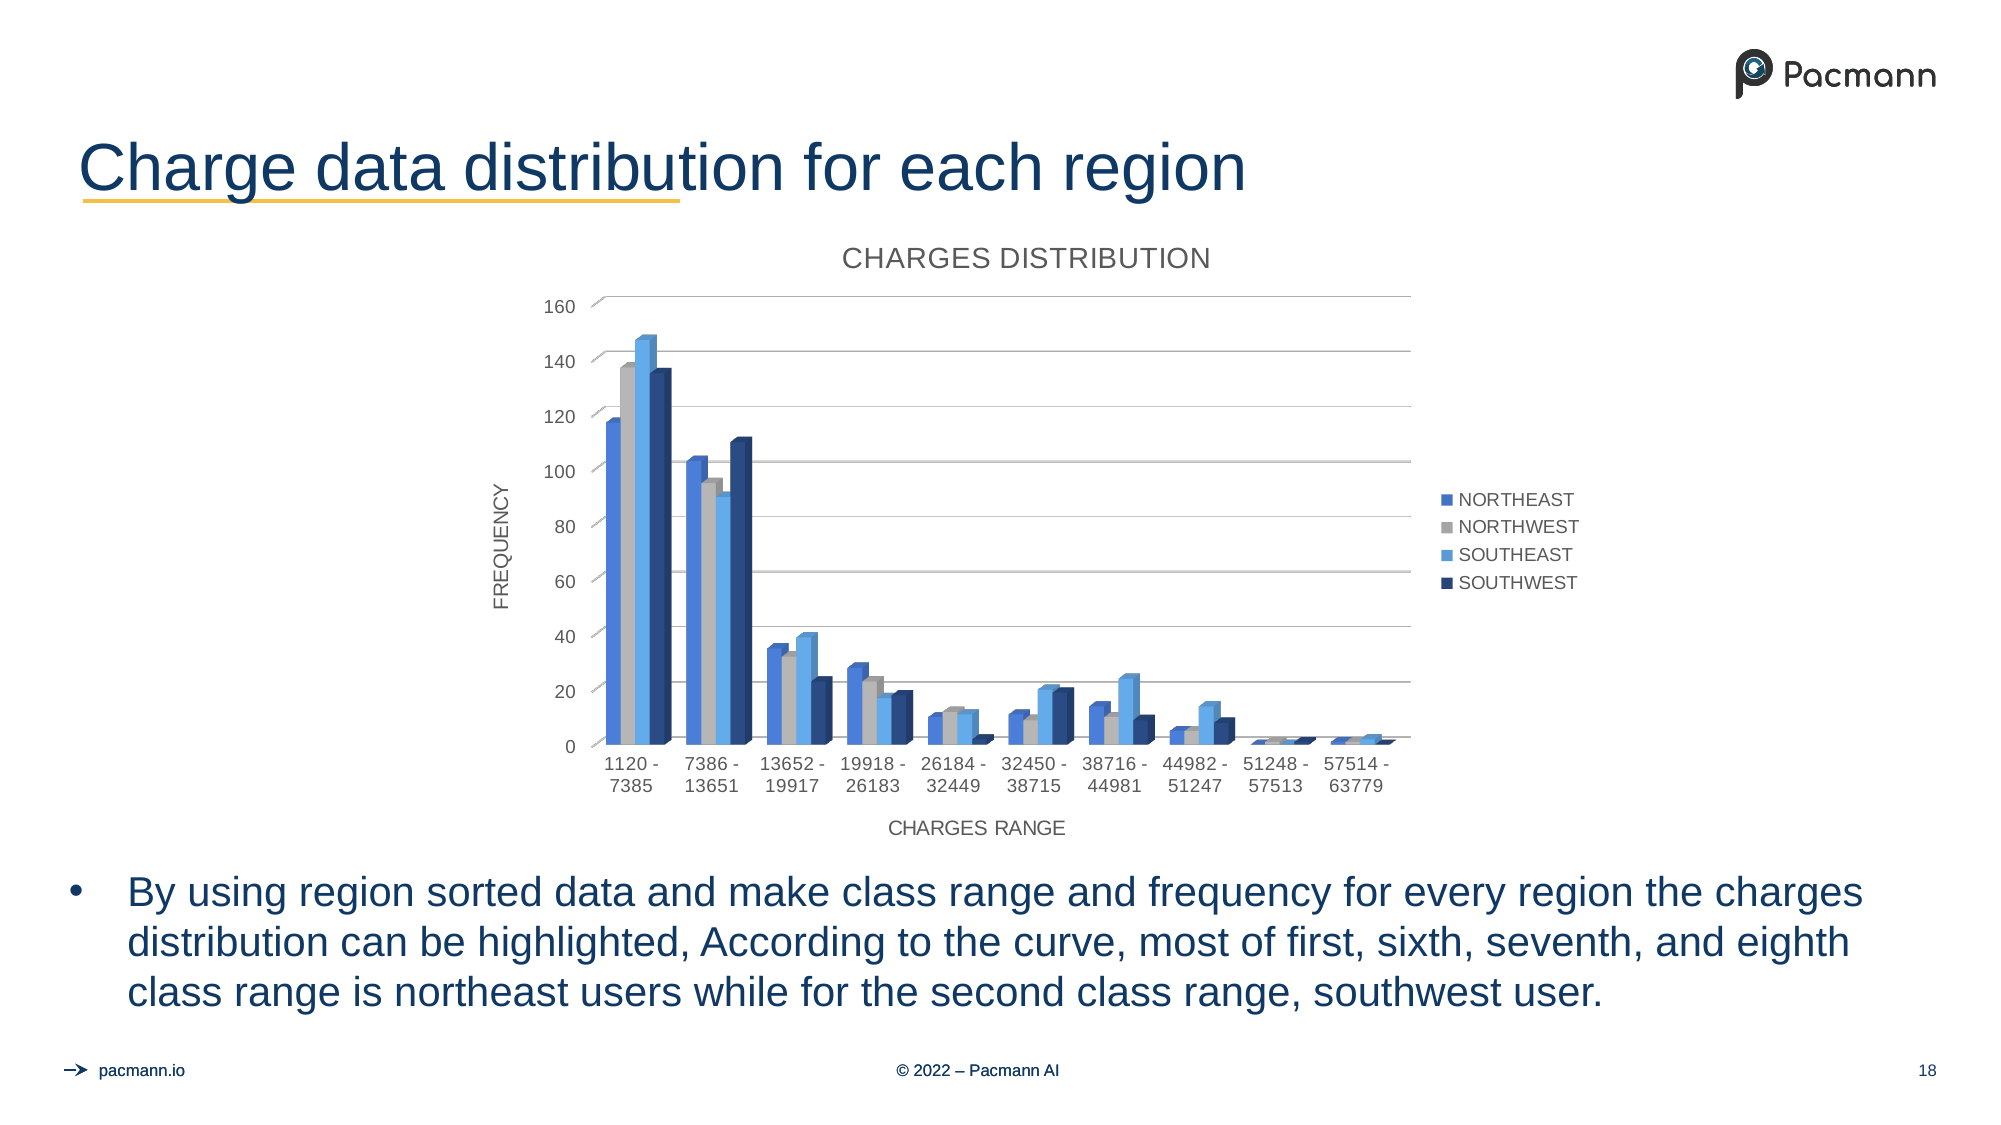

# Charge data distribution for each region

[unsupported chart]

By using region sorted data and make class range and frequency for every region the charges distribution can be highlighted, According to the curve, most of first, sixth, seventh, and eighth class range is northeast users while for the second class range, southwest user.